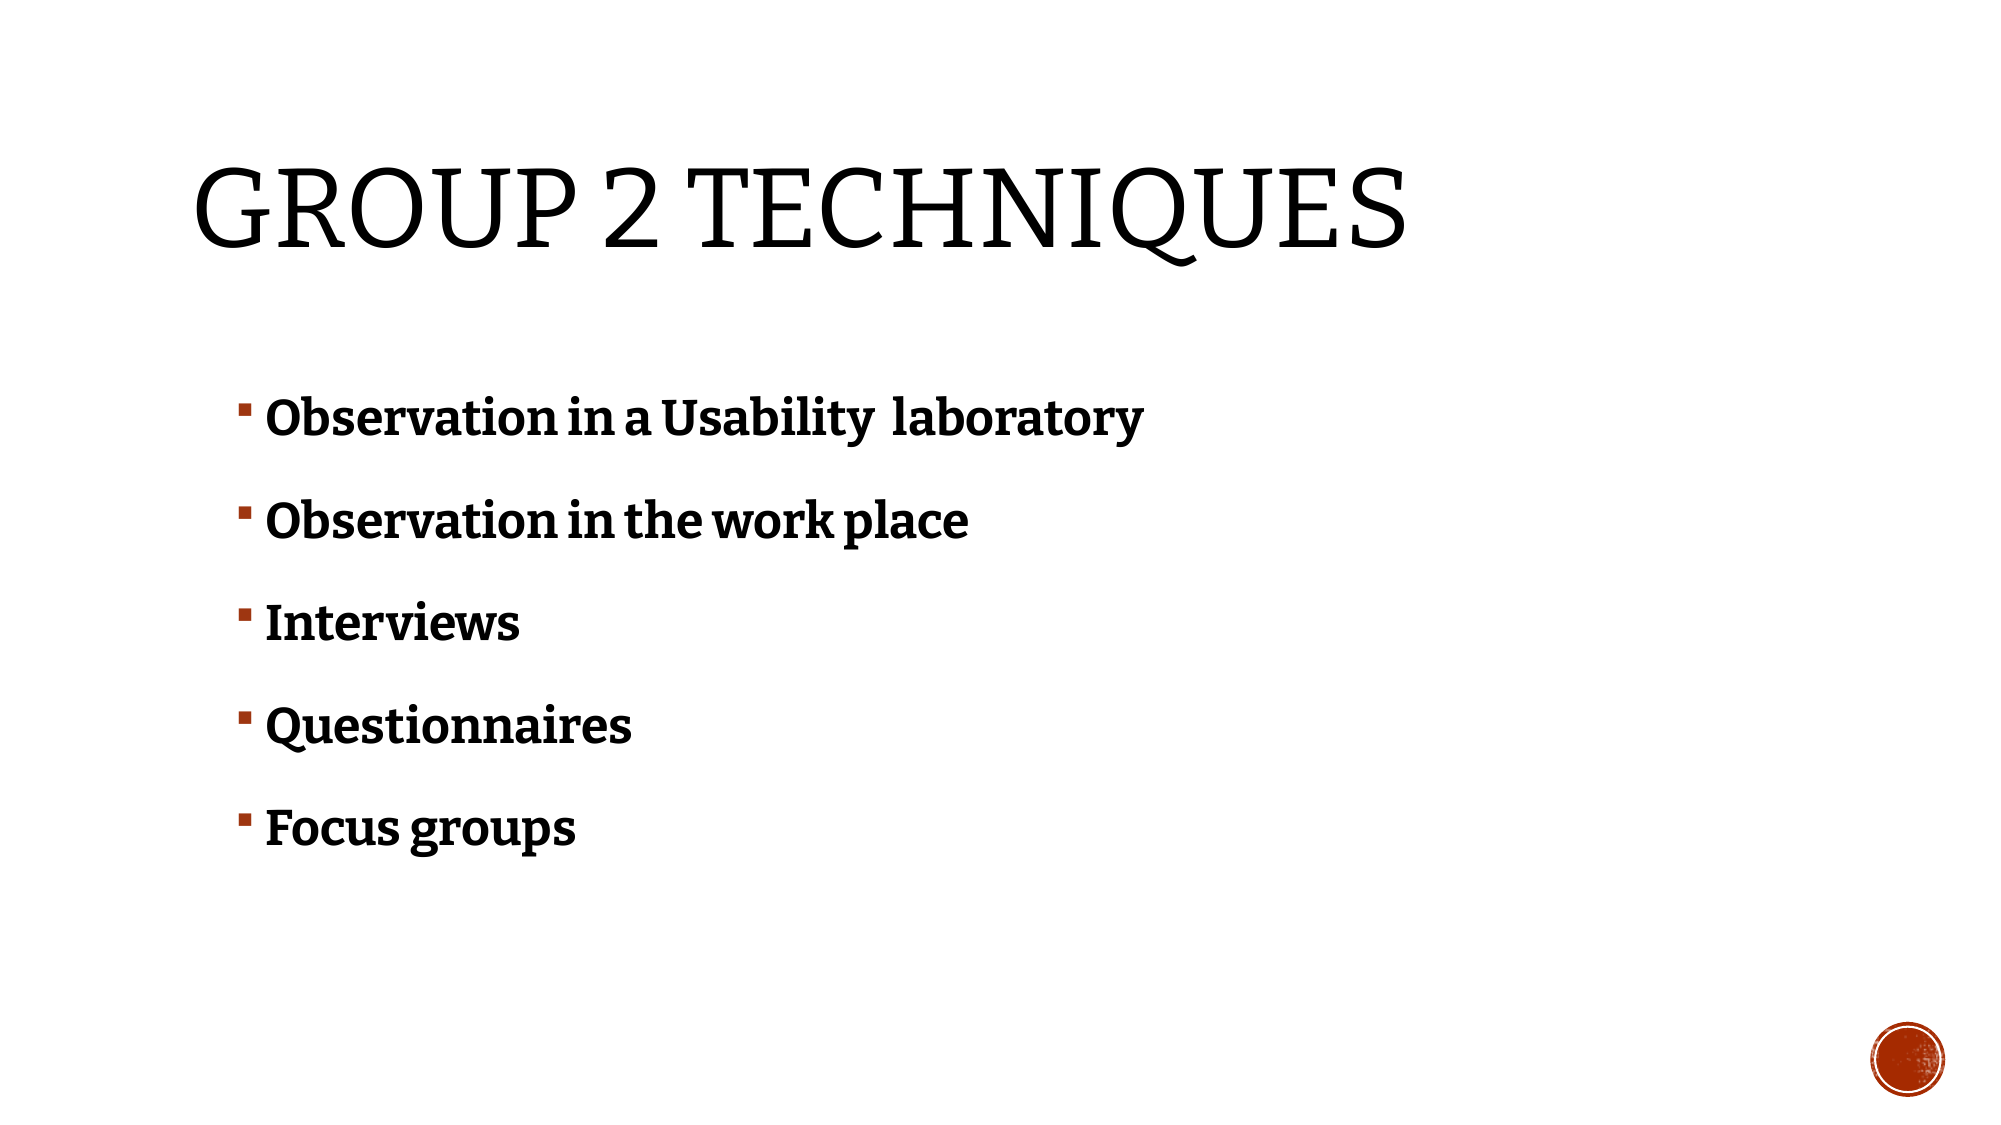

# Group 2 Techniques
Observation in a Usability  laboratory
Observation in the work place
Interviews
Questionnaires
Focus groups